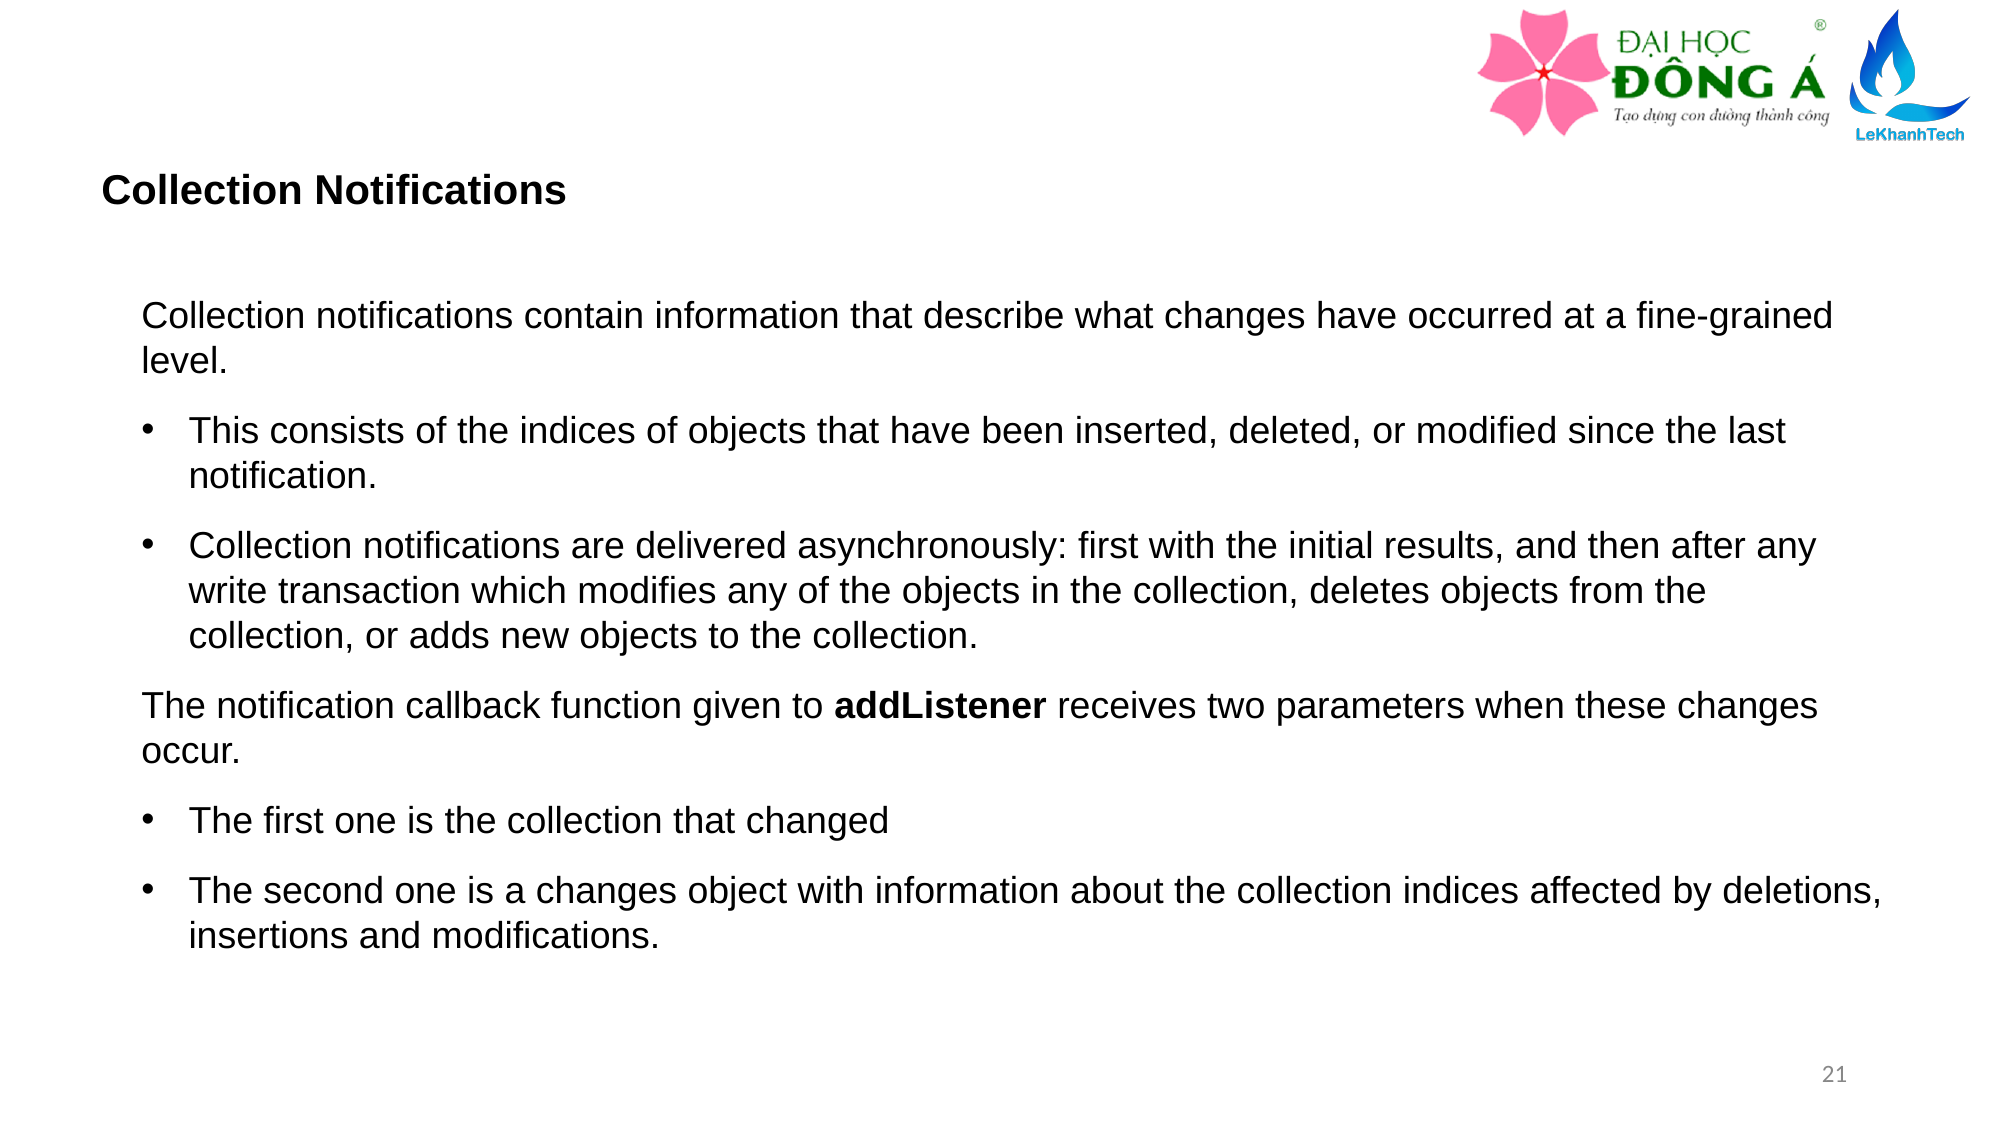

Collection Notifications
Collection notifications contain information that describe what changes have occurred at a fine-grained level.
This consists of the indices of objects that have been inserted, deleted, or modified since the last notification.
Collection notifications are delivered asynchronously: first with the initial results, and then after any write transaction which modifies any of the objects in the collection, deletes objects from the collection, or adds new objects to the collection.
The notification callback function given to addListener receives two parameters when these changes occur.
The first one is the collection that changed
The second one is a changes object with information about the collection indices affected by deletions, insertions and modifications.
21